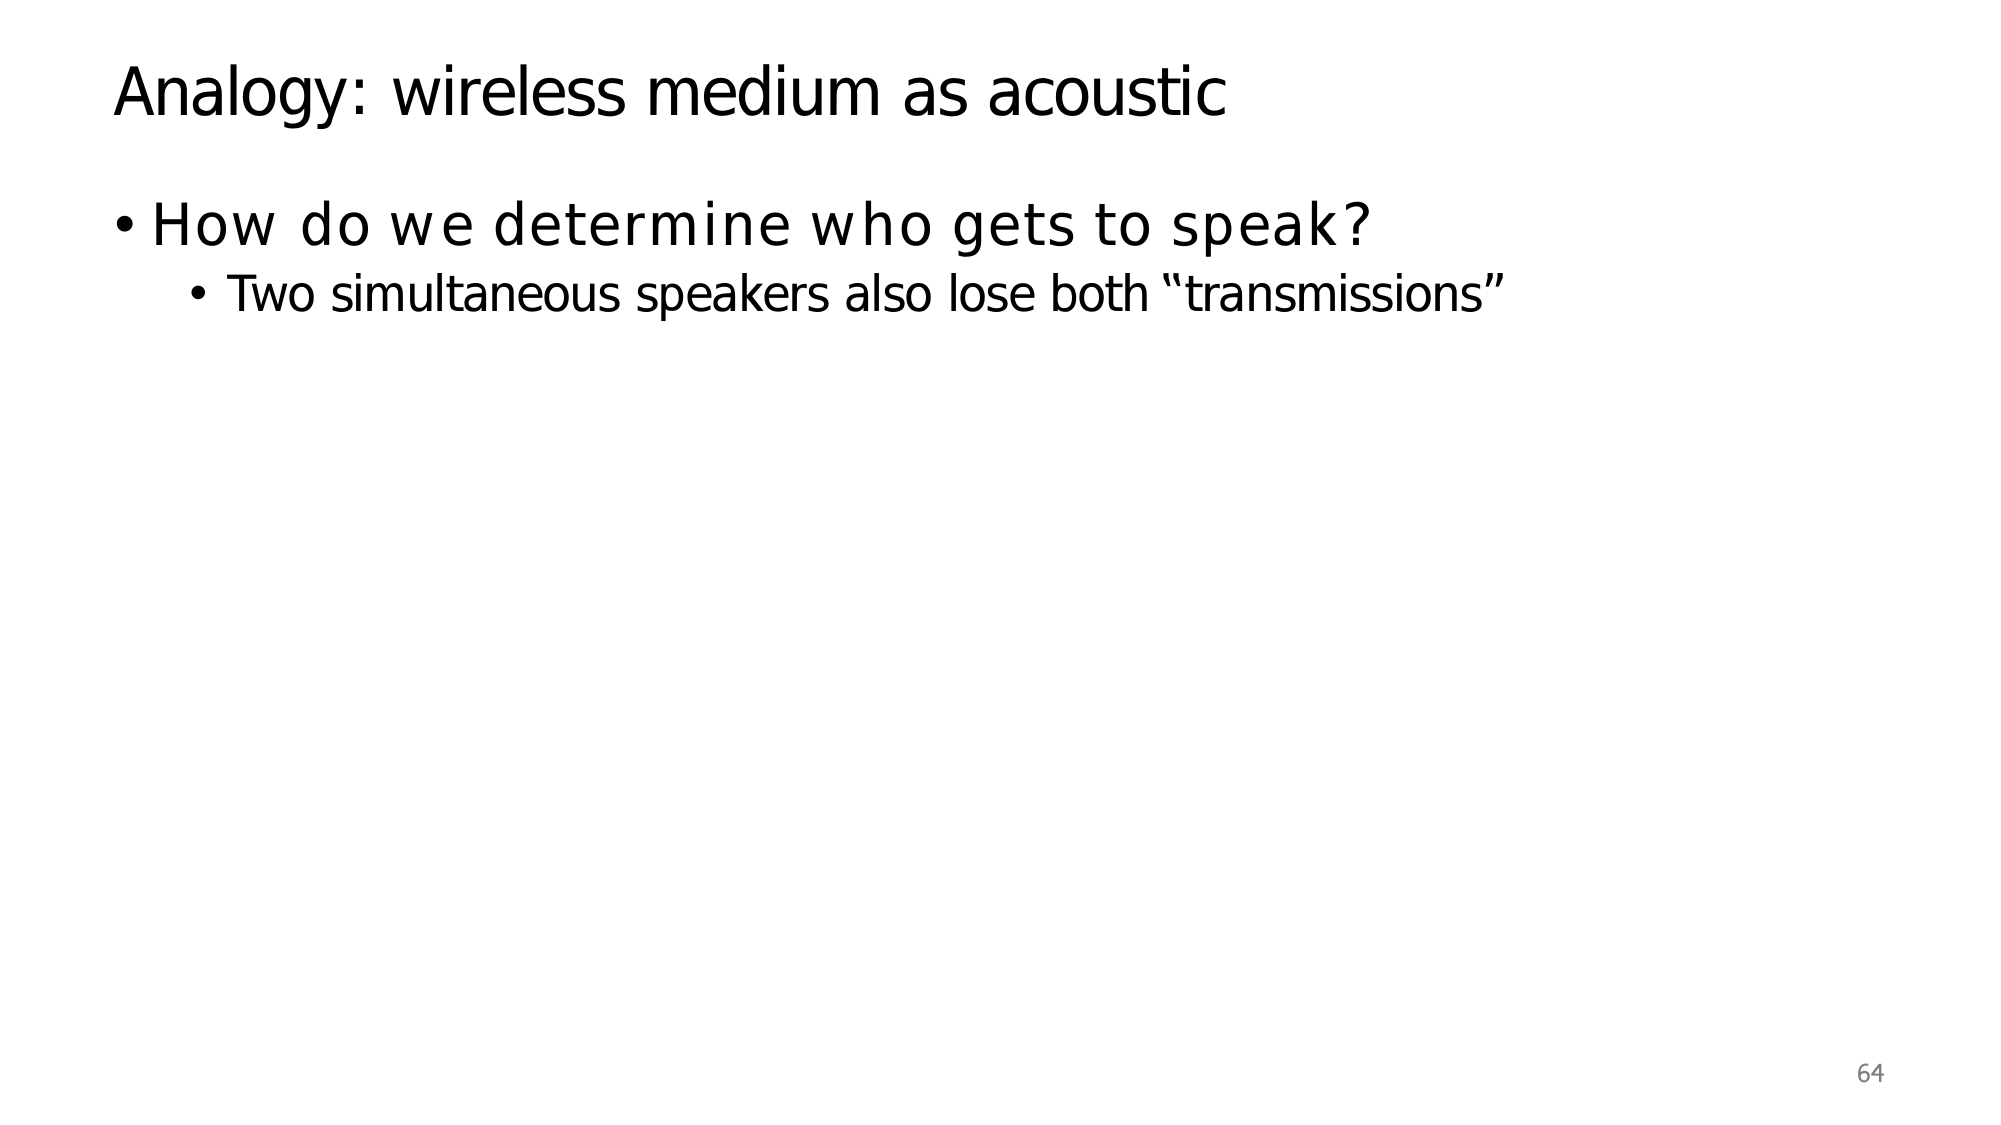

# Analogy: wireless medium as acoustic
How do we determine who gets to speak?
Two simultaneous speakers also lose both “transmissions”
64